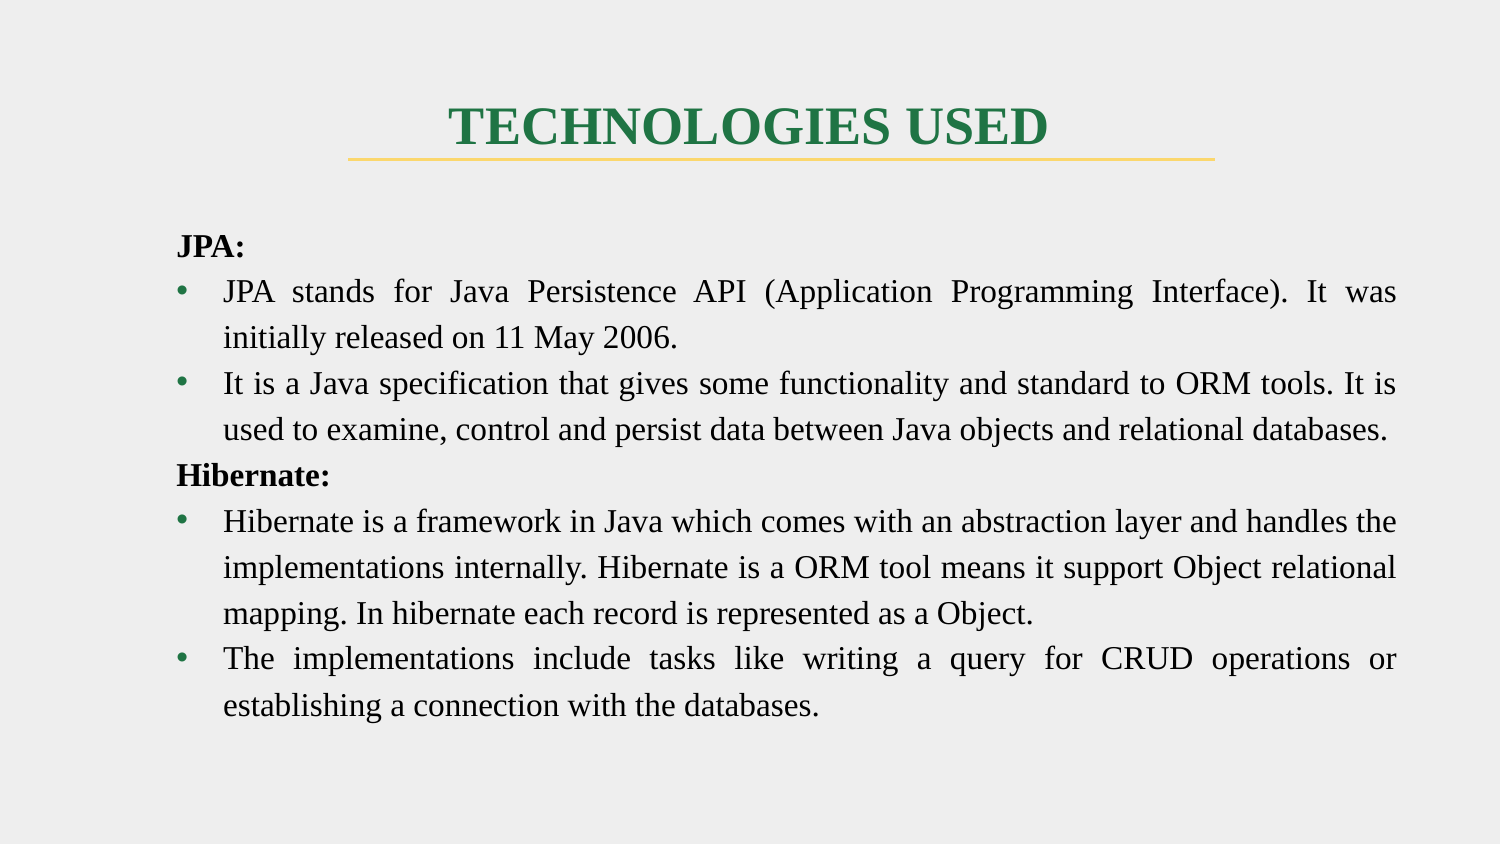

# TECHNOLOGIES USED
JPA:
JPA stands for Java Persistence API (Application Programming Interface). It was initially released on 11 May 2006.
It is a Java specification that gives some functionality and standard to ORM tools. It is used to examine, control and persist data between Java objects and relational databases.
Hibernate:
Hibernate is a framework in Java which comes with an abstraction layer and handles the implementations internally. Hibernate is a ORM tool means it support Object relational mapping. In hibernate each record is represented as a Object.
The implementations include tasks like writing a query for CRUD operations or establishing a connection with the databases.